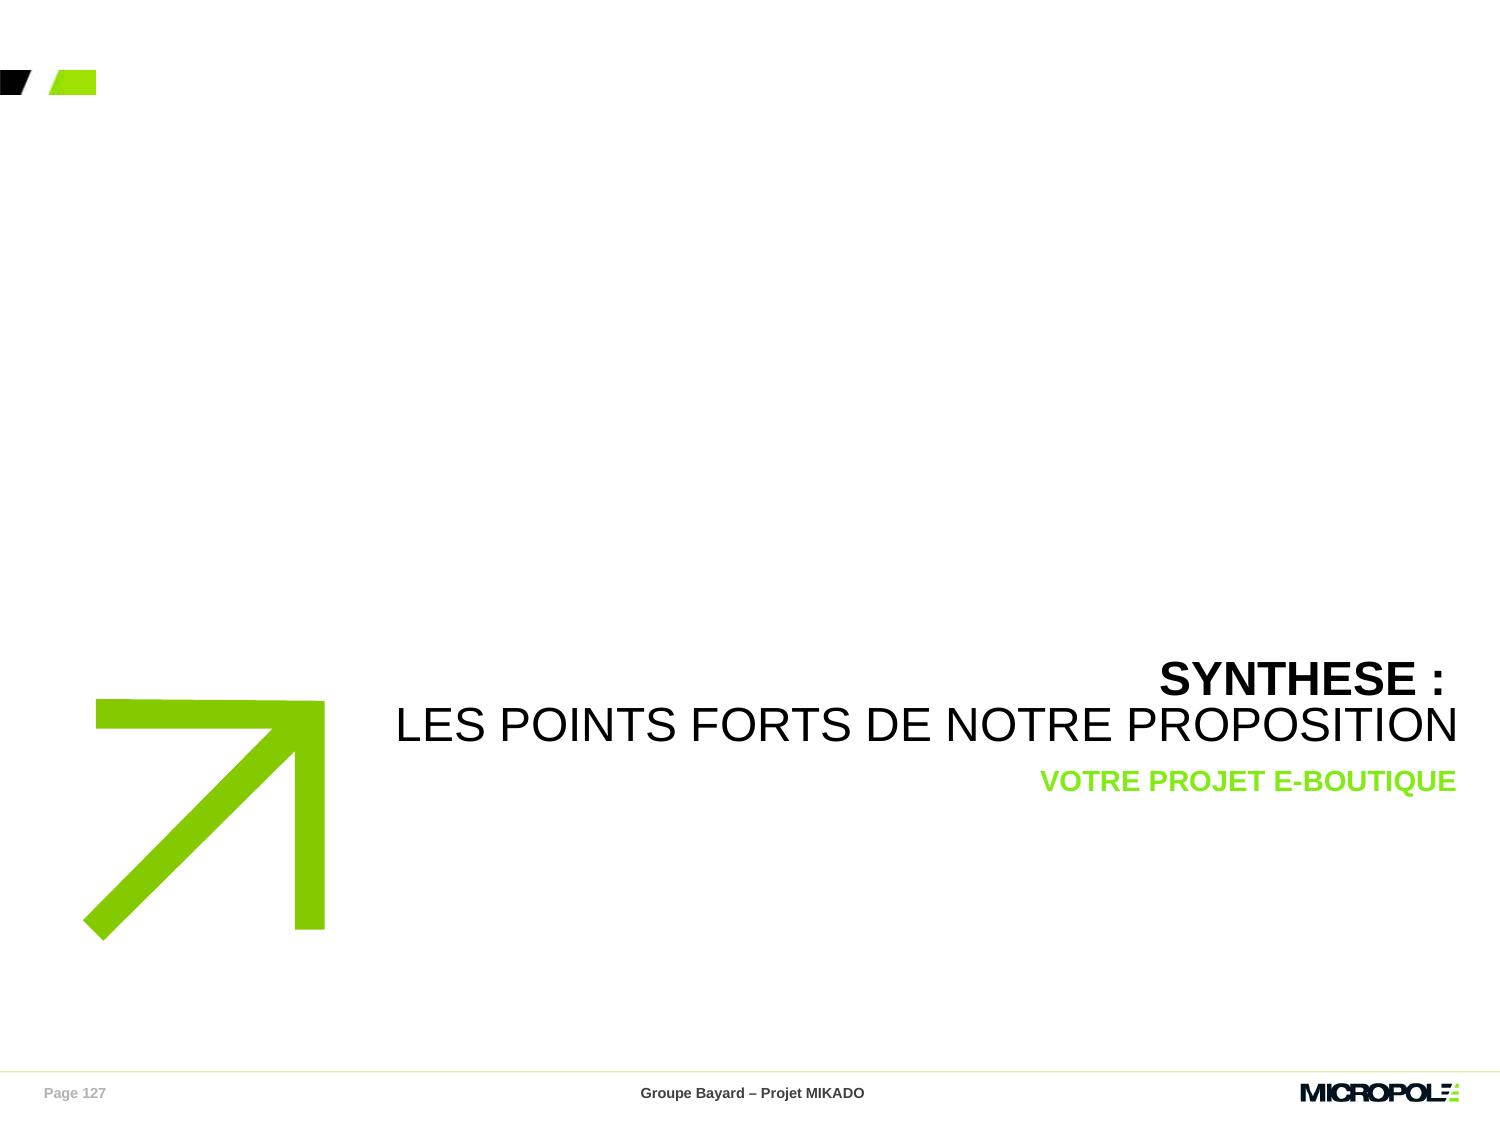

# SYNTHESE : les points forts de notre proposition
Votre projet e-Boutique
Page 127
Groupe Bayard – Projet MIKADO